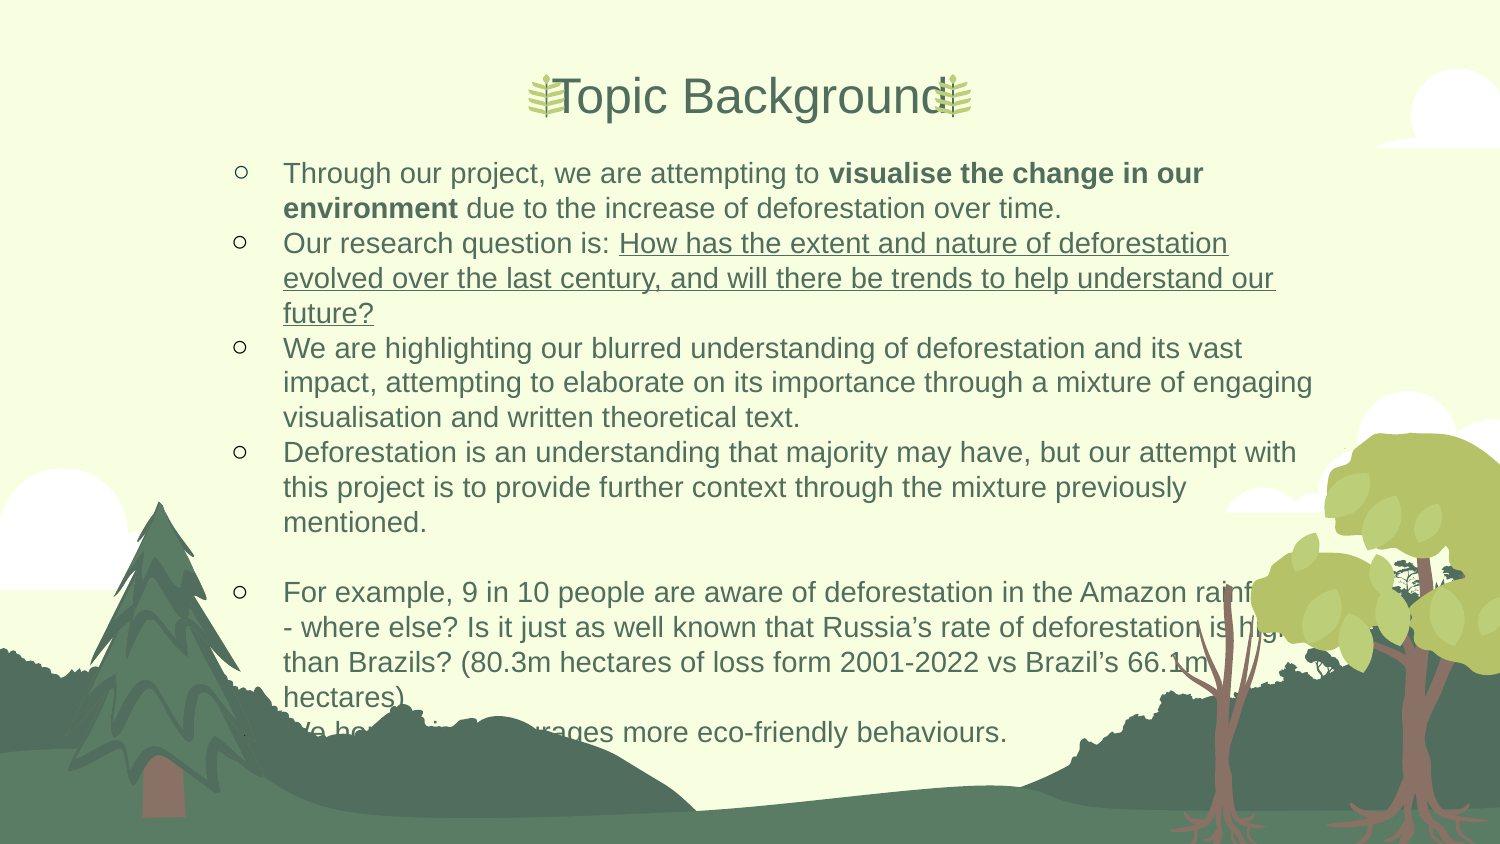

# Topic Background

Through our project, we are attempting to visualise the change in our environment due to the increase of deforestation over time.
Our research question is: How has the extent and nature of deforestation evolved over the last century, and will there be trends to help understand our future?
We are highlighting our blurred understanding of deforestation and its vast impact, attempting to elaborate on its importance through a mixture of engaging visualisation and written theoretical text.
Deforestation is an understanding that majority may have, but our attempt with this project is to provide further context through the mixture previously mentioned.

For example, 9 in 10 people are aware of deforestation in the Amazon rainforest - where else? Is it just as well known that Russia’s rate of deforestation is higher than Brazils? (80.3m hectares of loss form 2001-2022 vs Brazil’s 66.1m hectares)
We hope this encourages more eco-friendly behaviours.